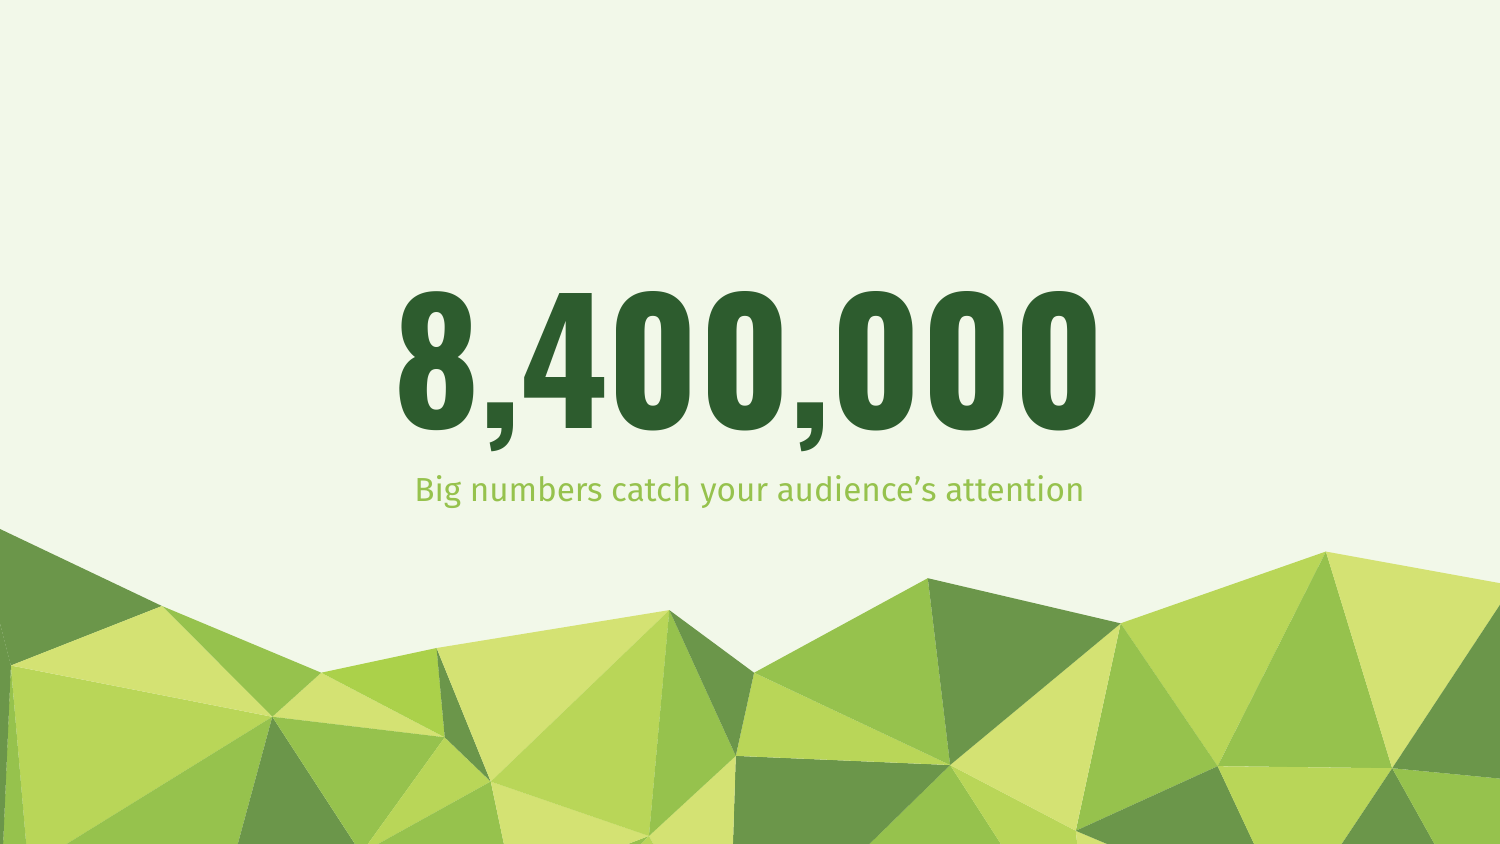

# 8,400,000
Big numbers catch your audience’s attention